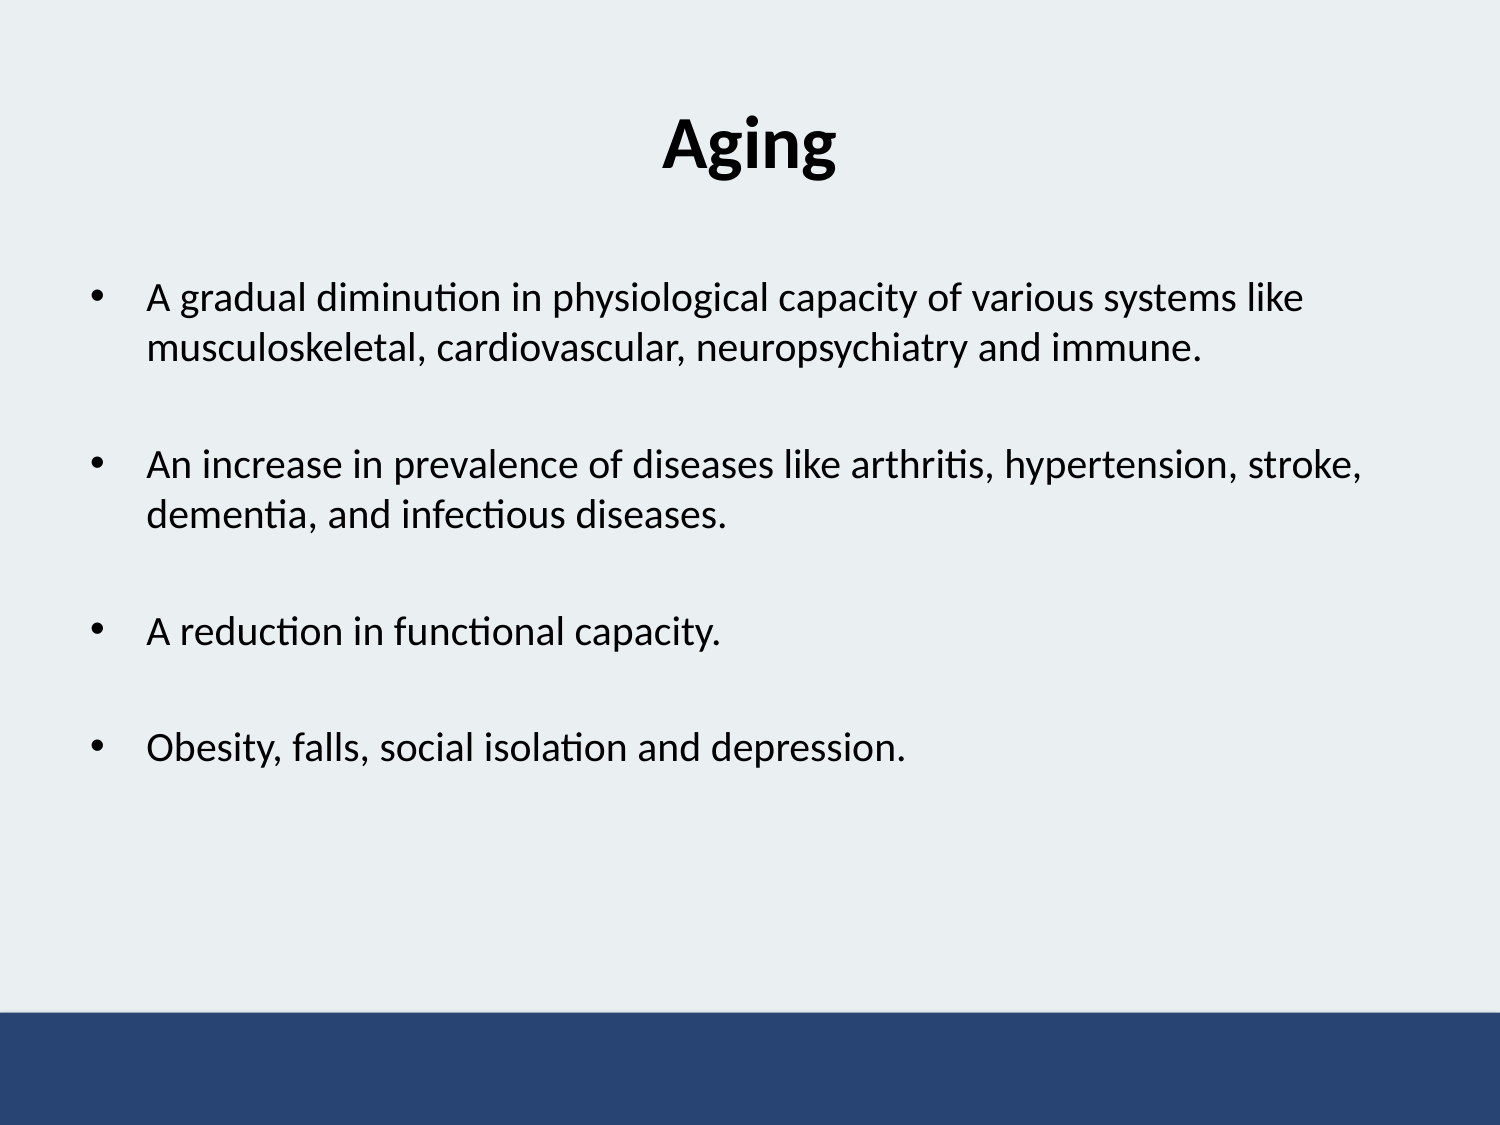

# Aging
A gradual diminution in physiological capacity of various systems like musculoskeletal, cardiovascular, neuropsychiatry and immune.

An increase in prevalence of diseases like arthritis, hypertension, stroke, dementia, and infectious diseases.

A reduction in functional capacity.

Obesity, falls, social isolation and depression.